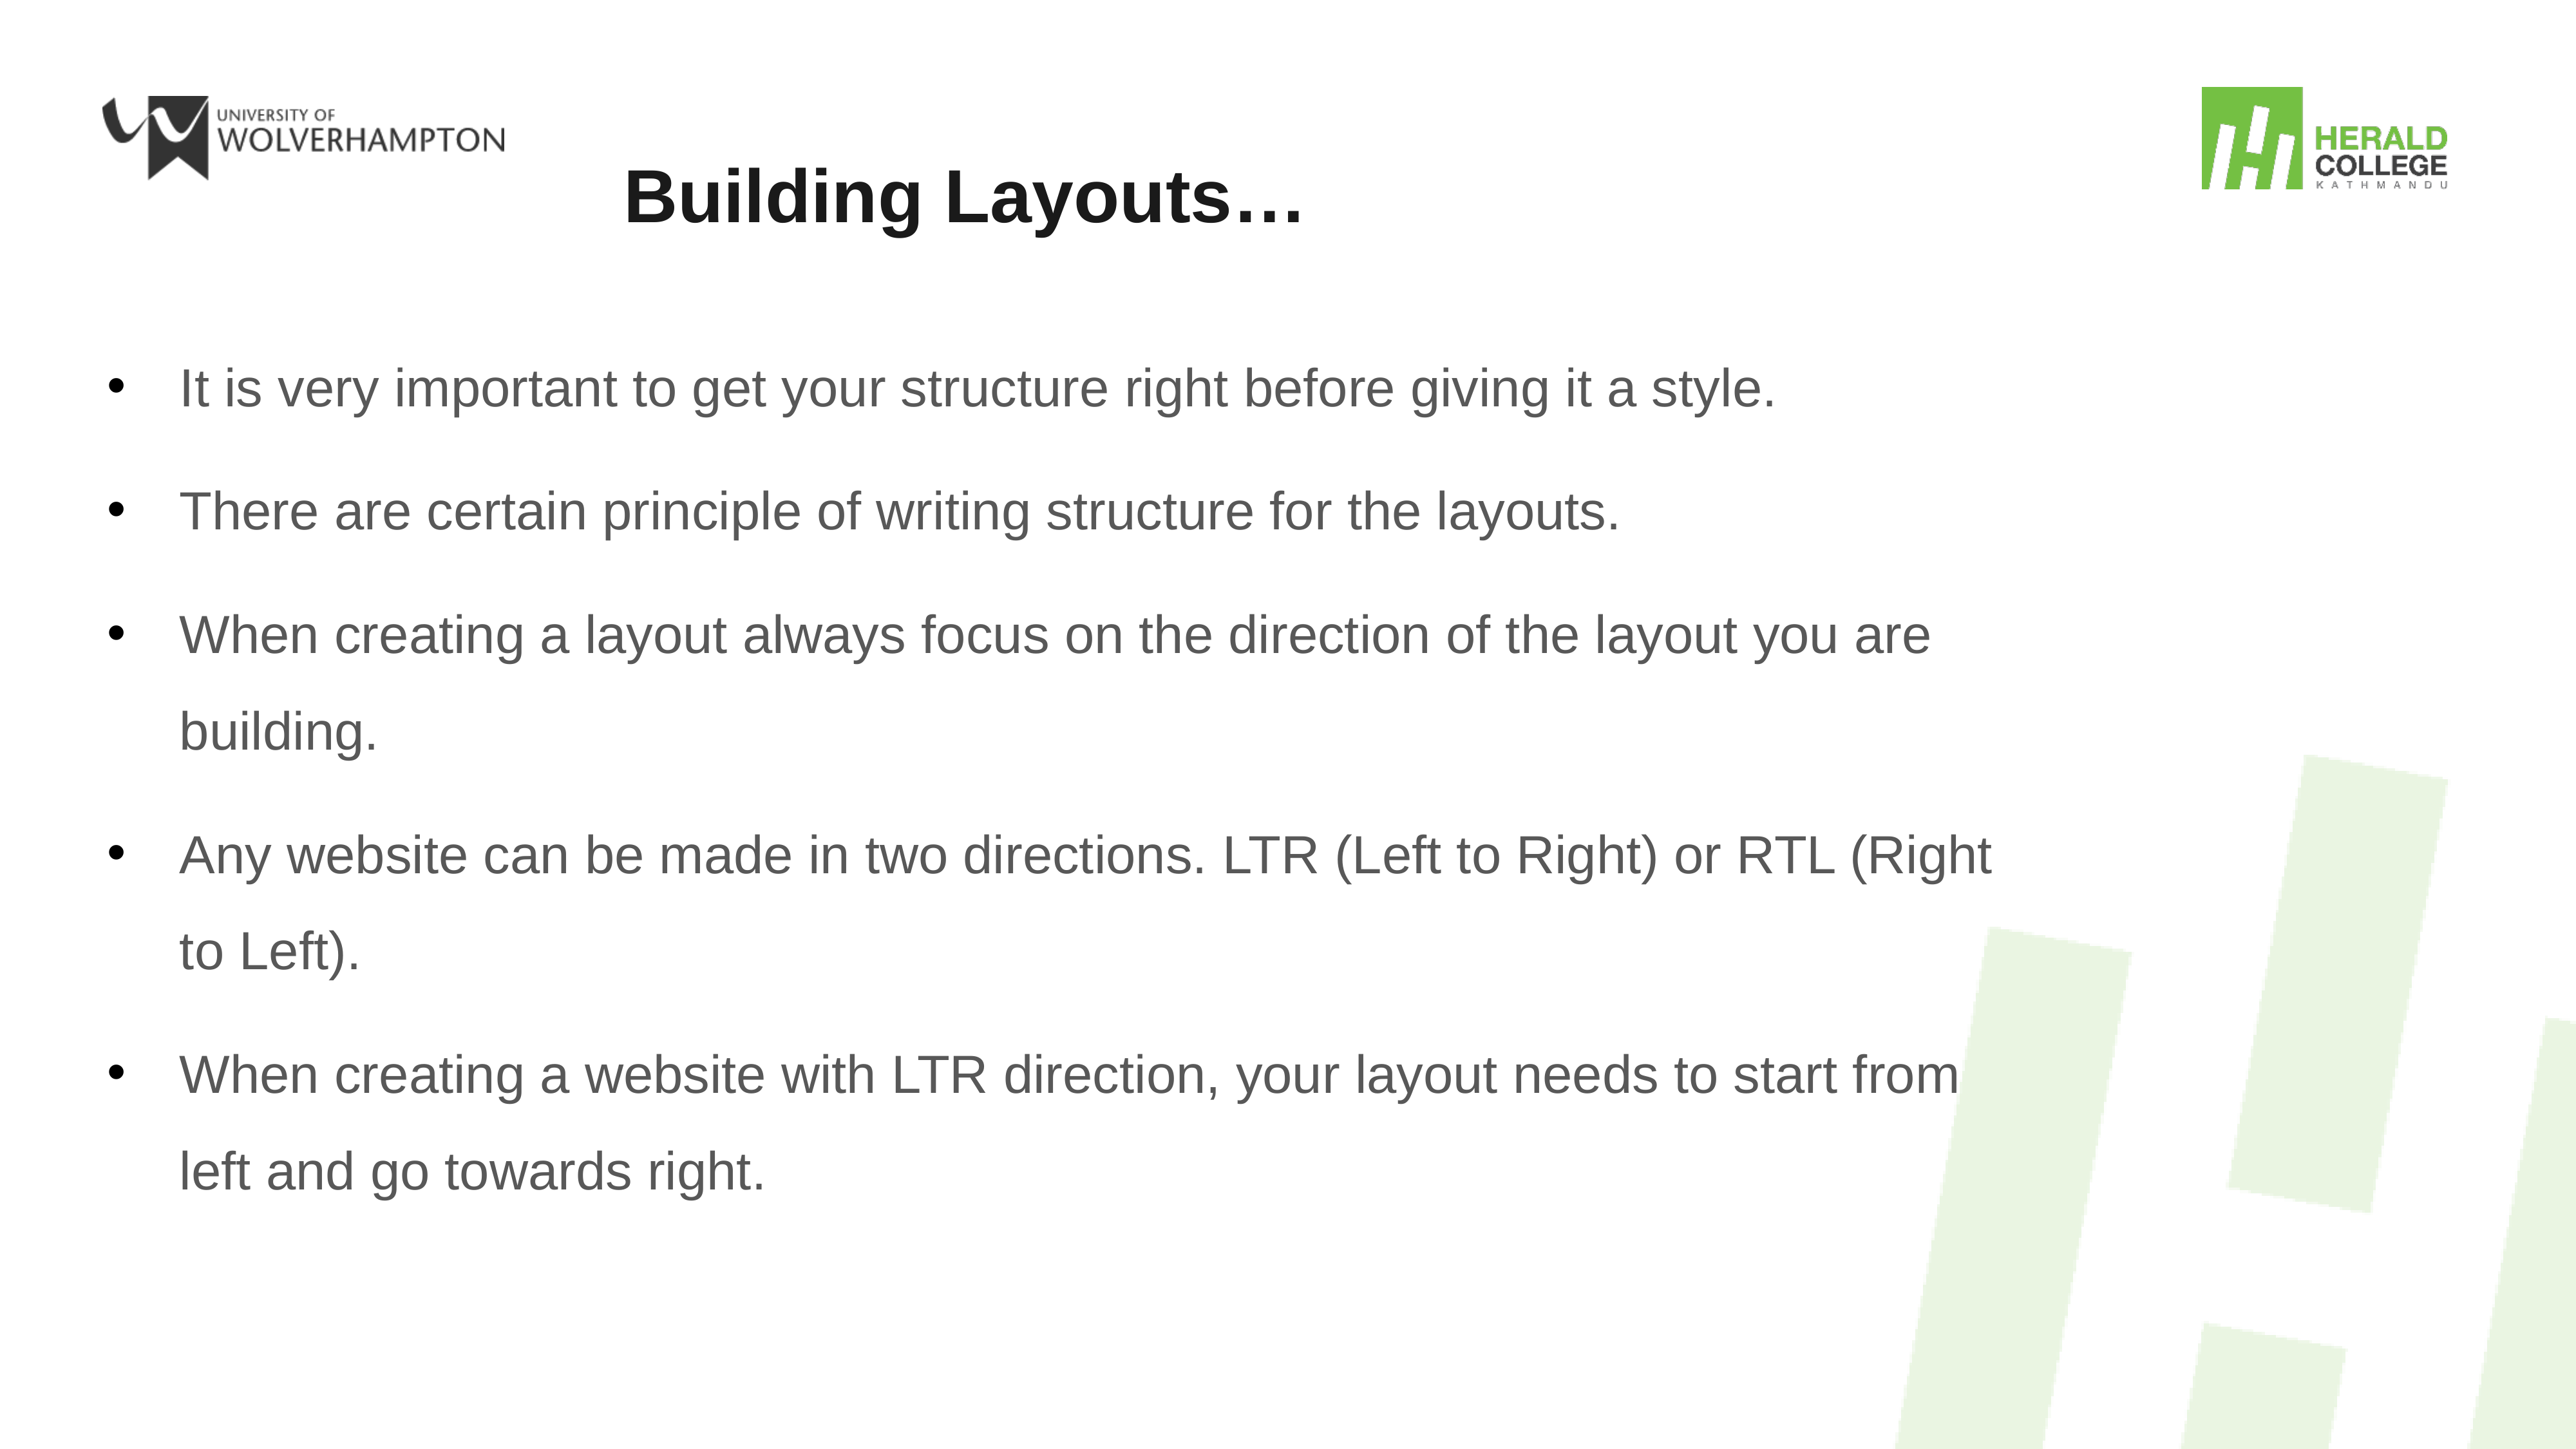

# Building Layouts…
It is very important to get your structure right before giving it a style.
There are certain principle of writing structure for the layouts.
When creating a layout always focus on the direction of the layout you are building.
Any website can be made in two directions. LTR (Left to Right) or RTL (Right to Left).
When creating a website with LTR direction, your layout needs to start from left and go towards right.